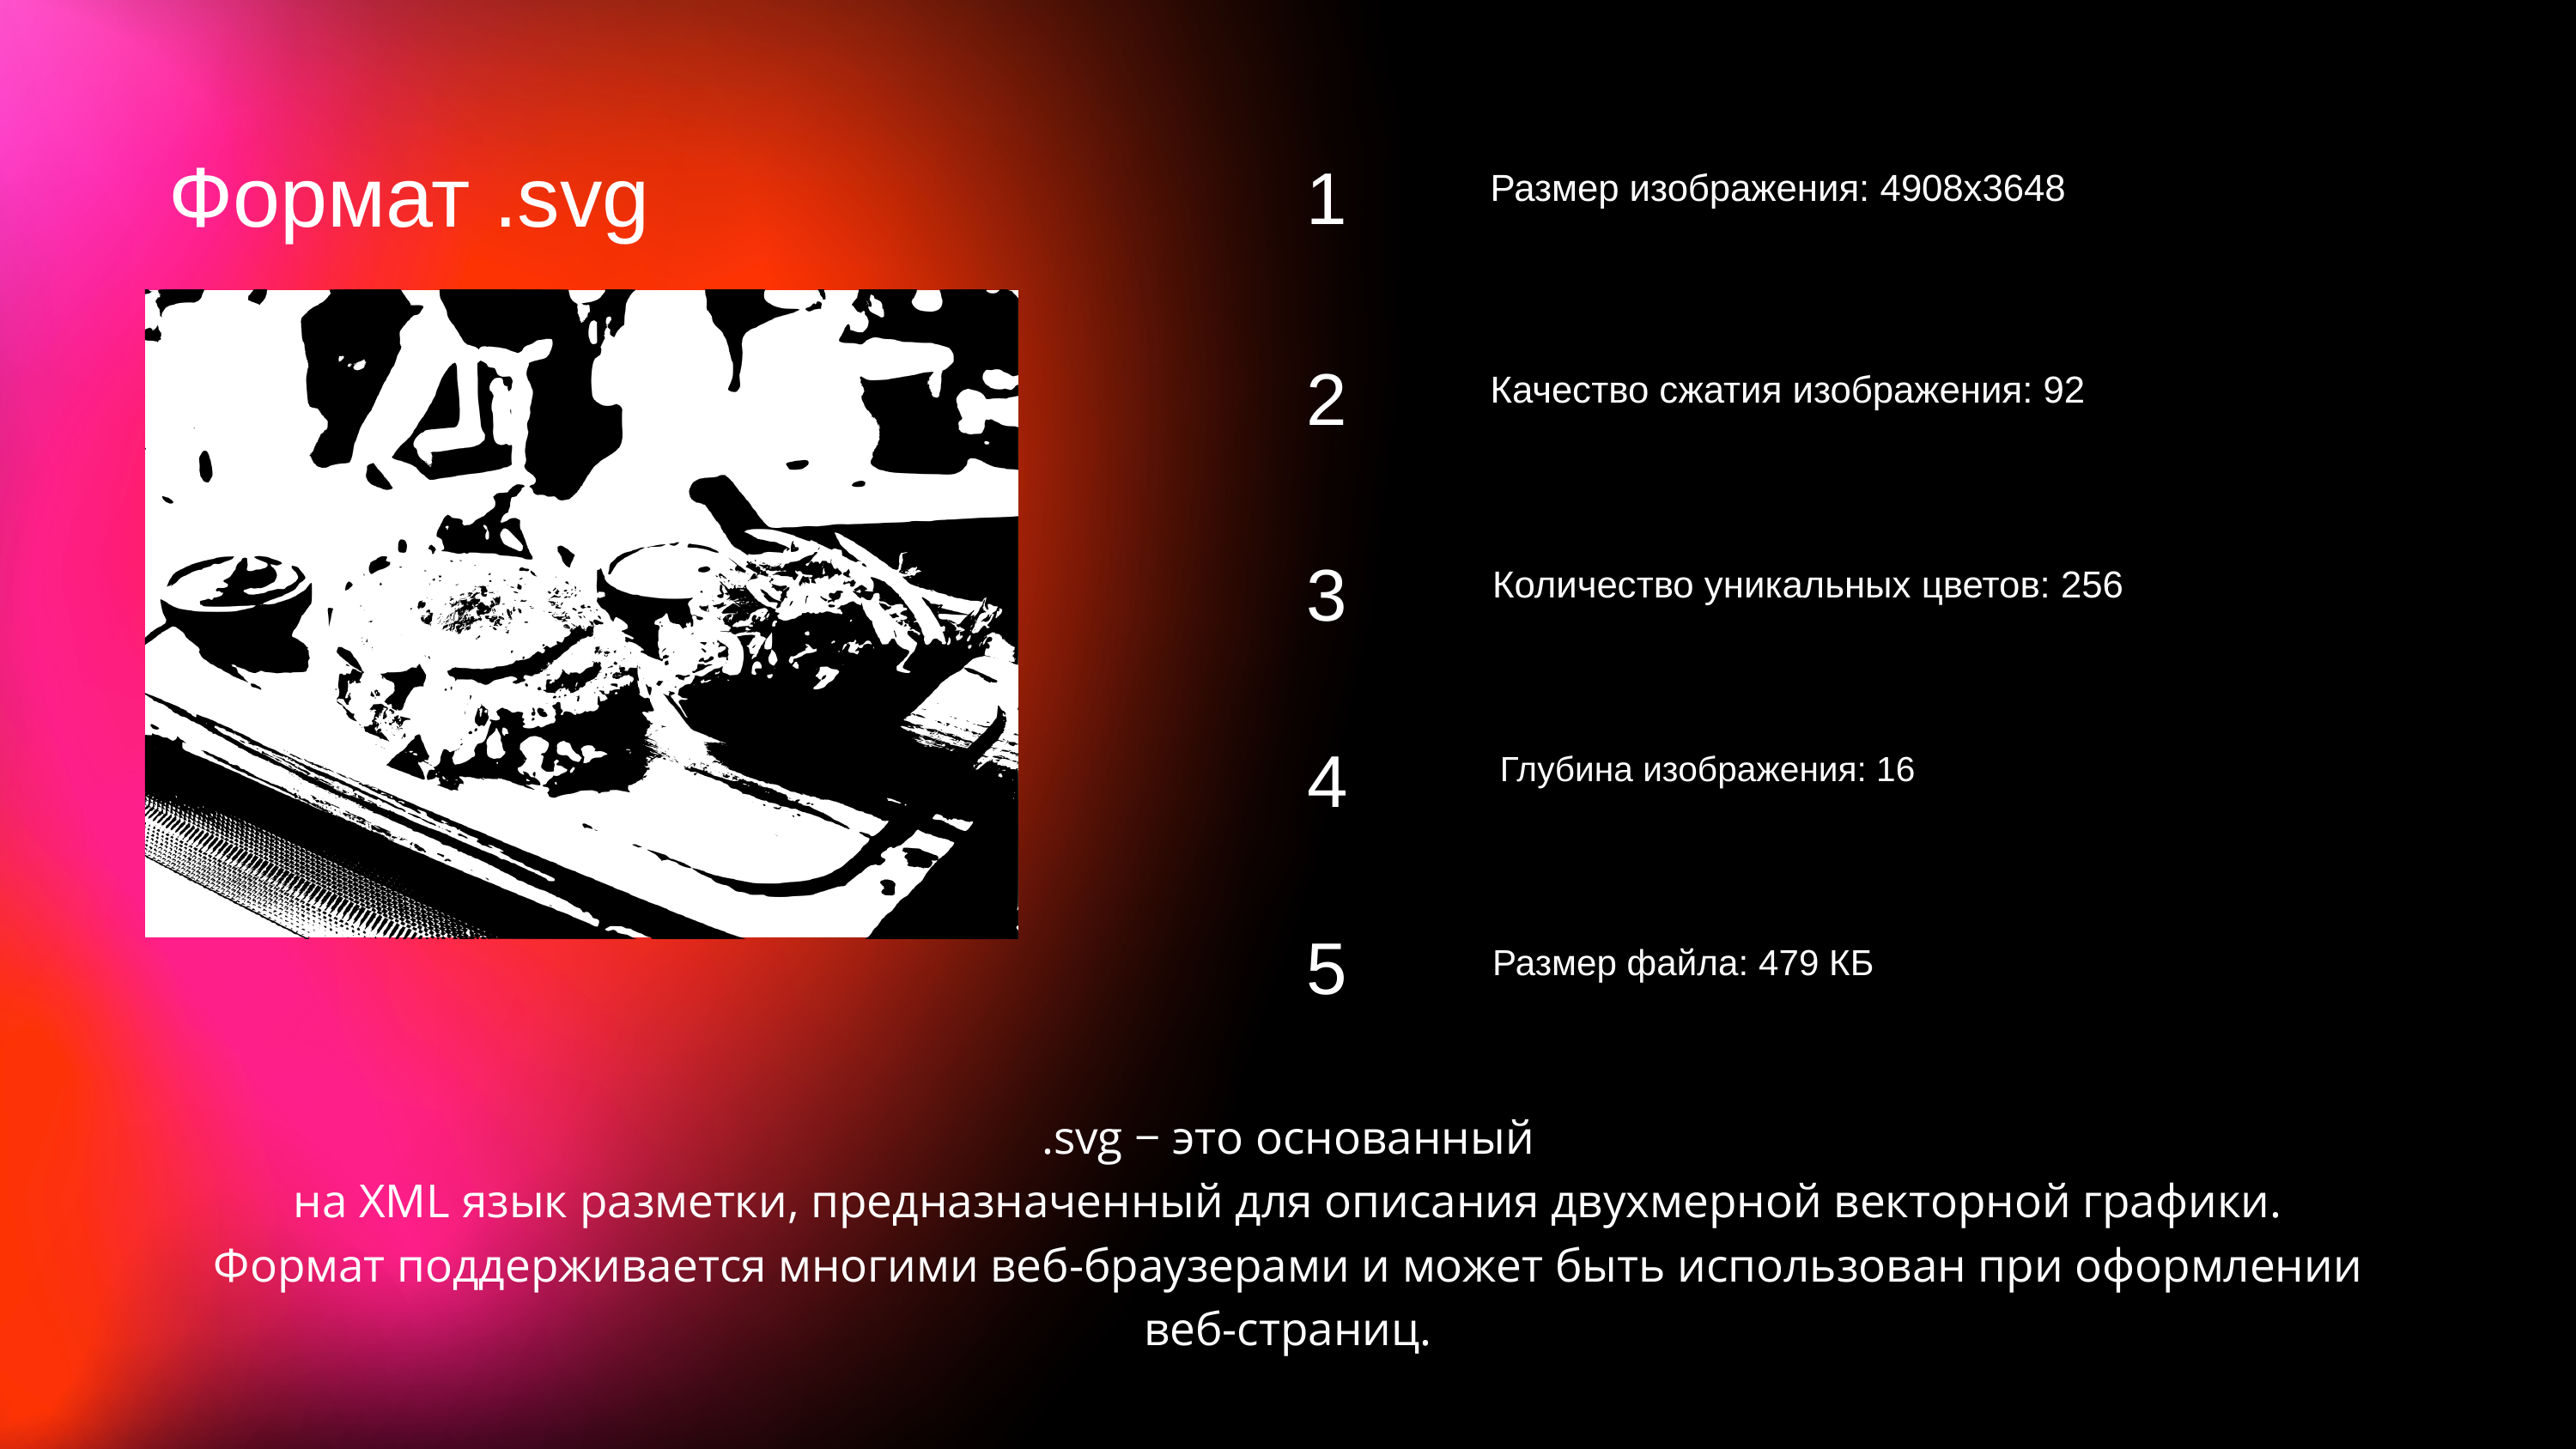

1
 Формат .svg
Размер изображения: 4908x3648

2
Качество сжатия изображения: 92
3
Количество уникальных цветов: 256
4
 Глубина изображения: 16
5
Размер файла: 479 КБ
.svg − это основанный
на XML язык разметки, предназначенный для описания двухмерной векторной графики.
Формат поддерживается многими веб-браузерами и может быть использован при оформлении
веб-страниц.